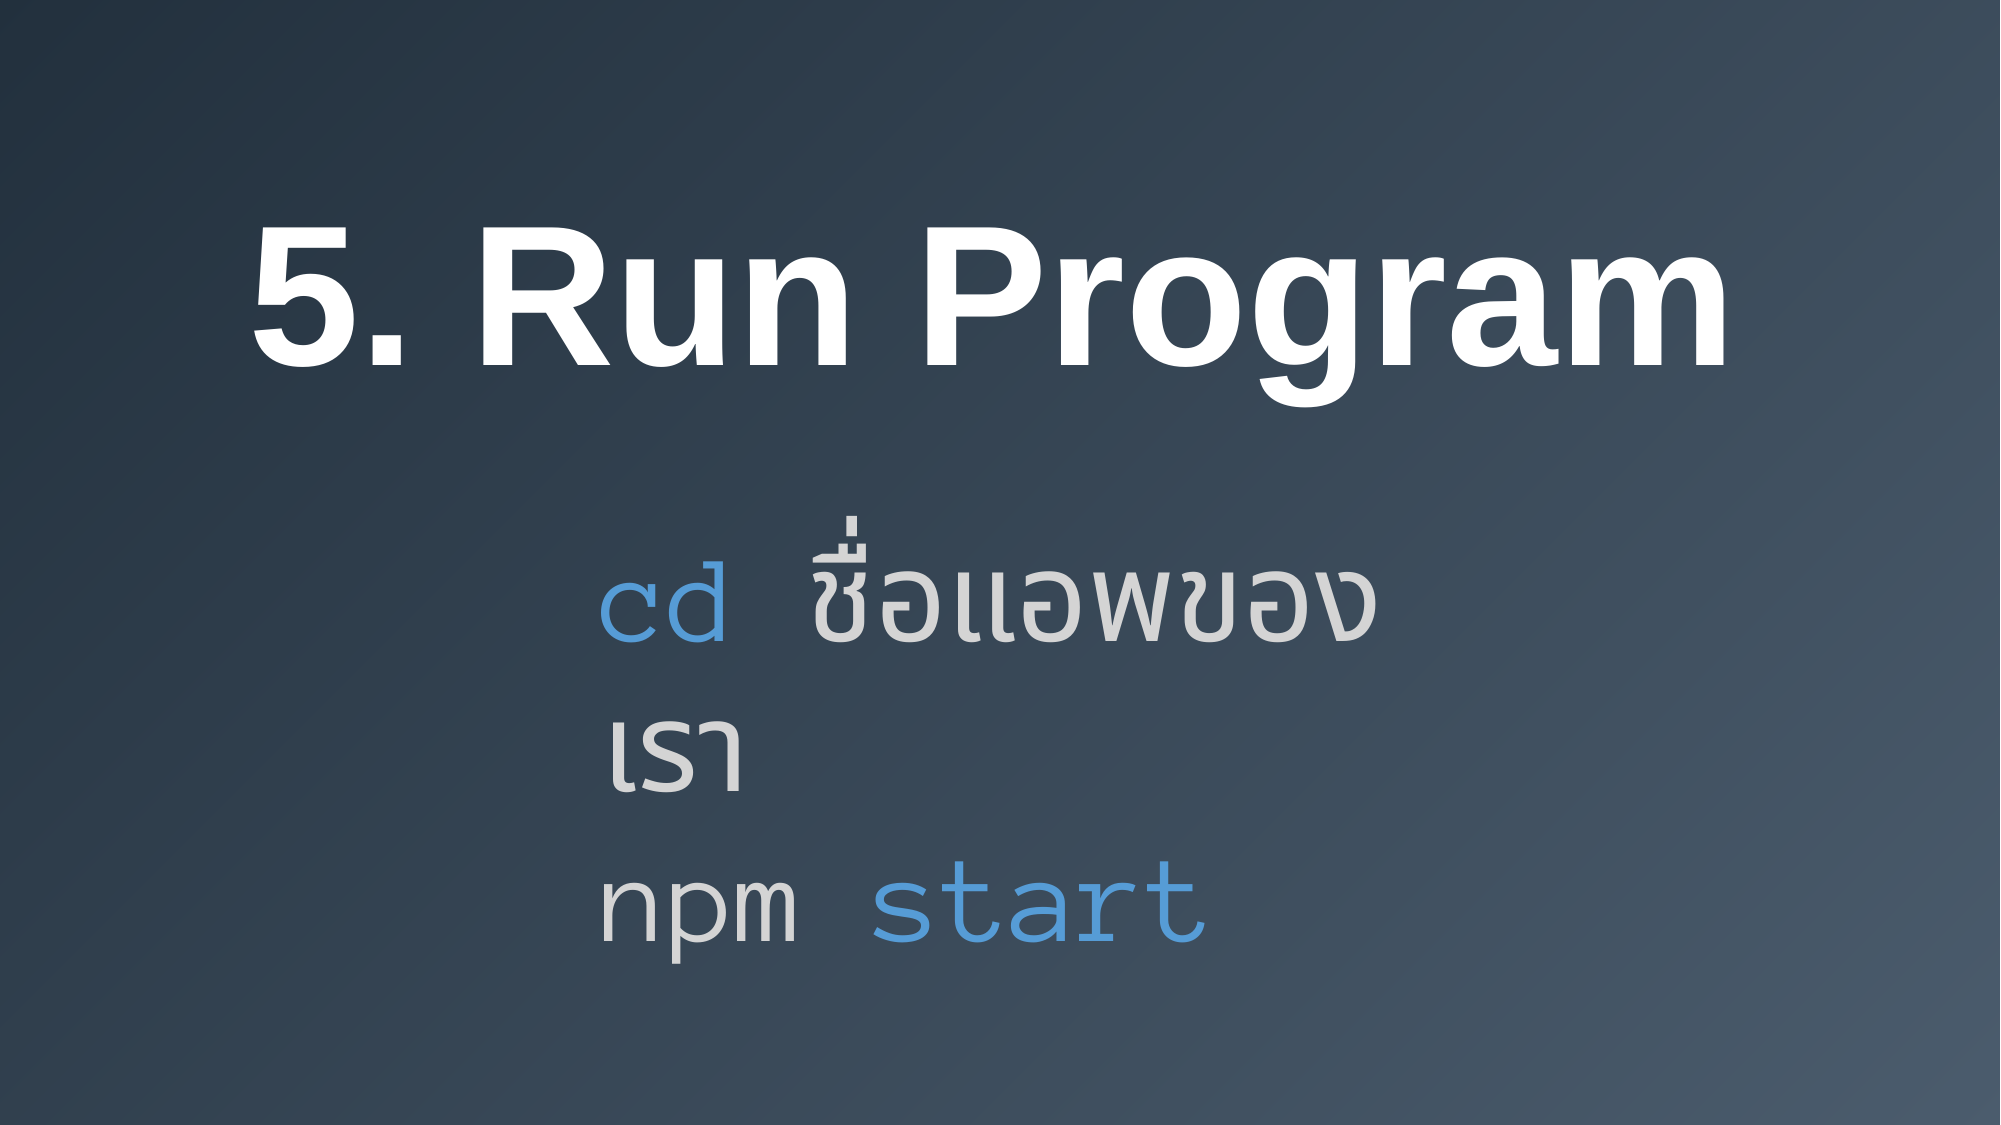

5. Run Program
cd ชื่อแอพของเรา
npm start